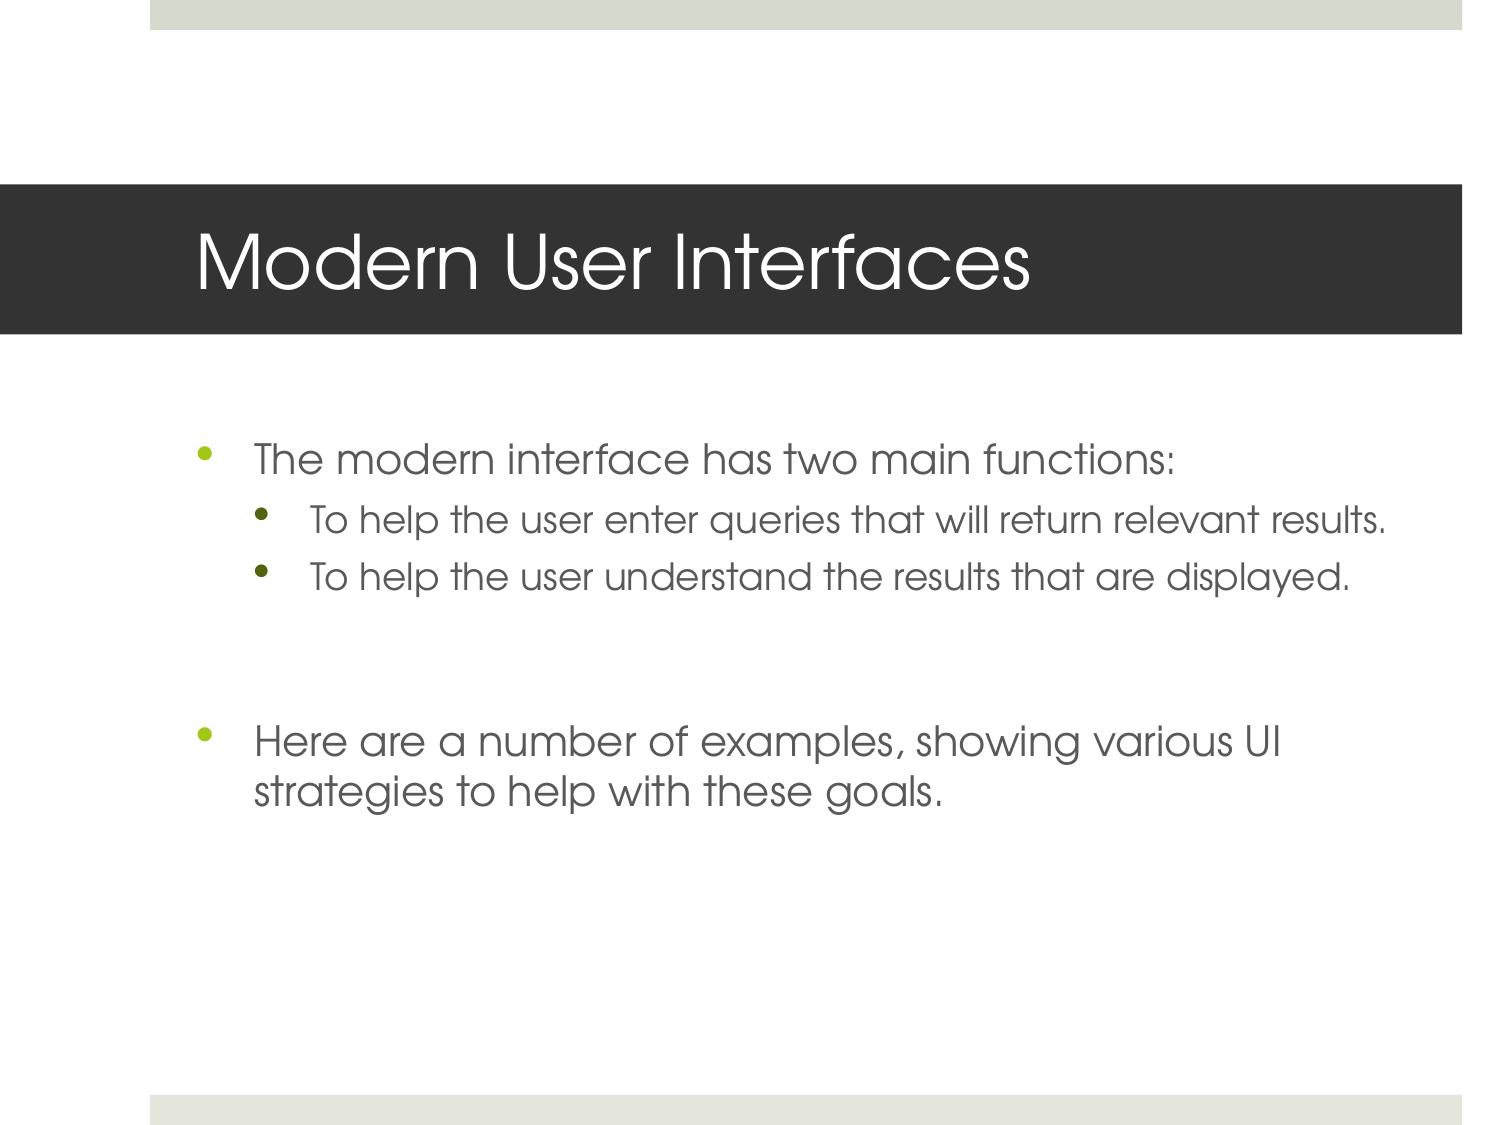

# Modern User Interfaces
The modern interface has two main functions:
To help the user enter queries that will return relevant results.
To help the user understand the results that are displayed.

Here are a number of examples, showing various UI strategies to help with these goals.